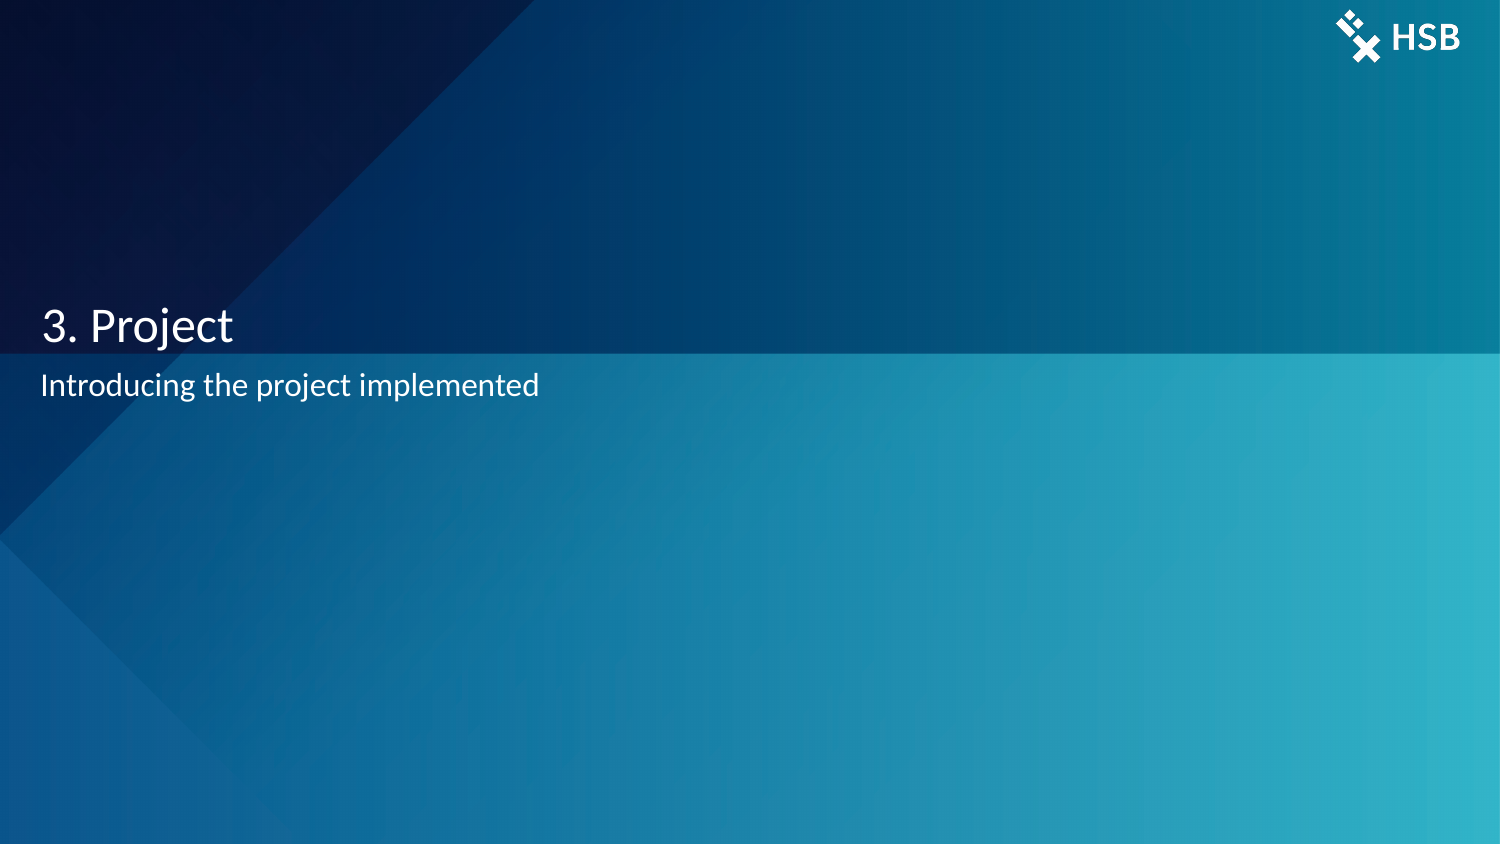

# 3. Project
Introducing the project implemented